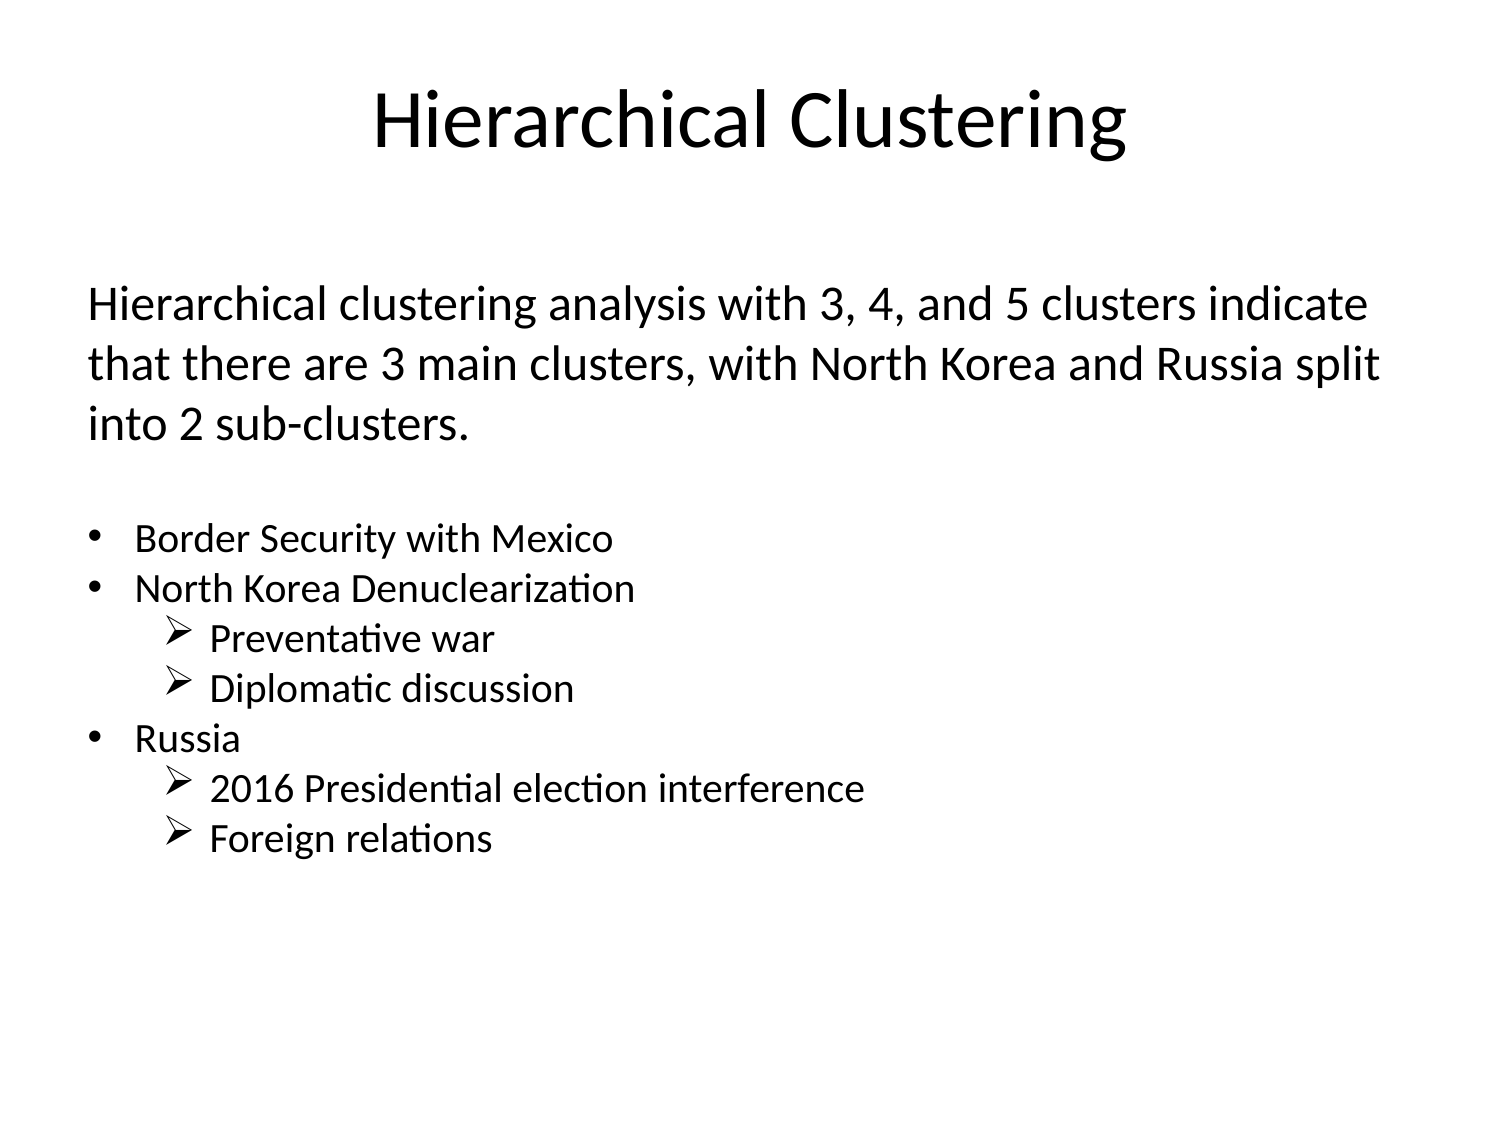

# Hierarchical Clustering
Hierarchical clustering analysis with 3, 4, and 5 clusters indicate that there are 3 main clusters, with North Korea and Russia split into 2 sub-clusters.

Border Security with Mexico
North Korea Denuclearization
Preventative war
Diplomatic discussion
Russia
2016 Presidential election interference
Foreign relations